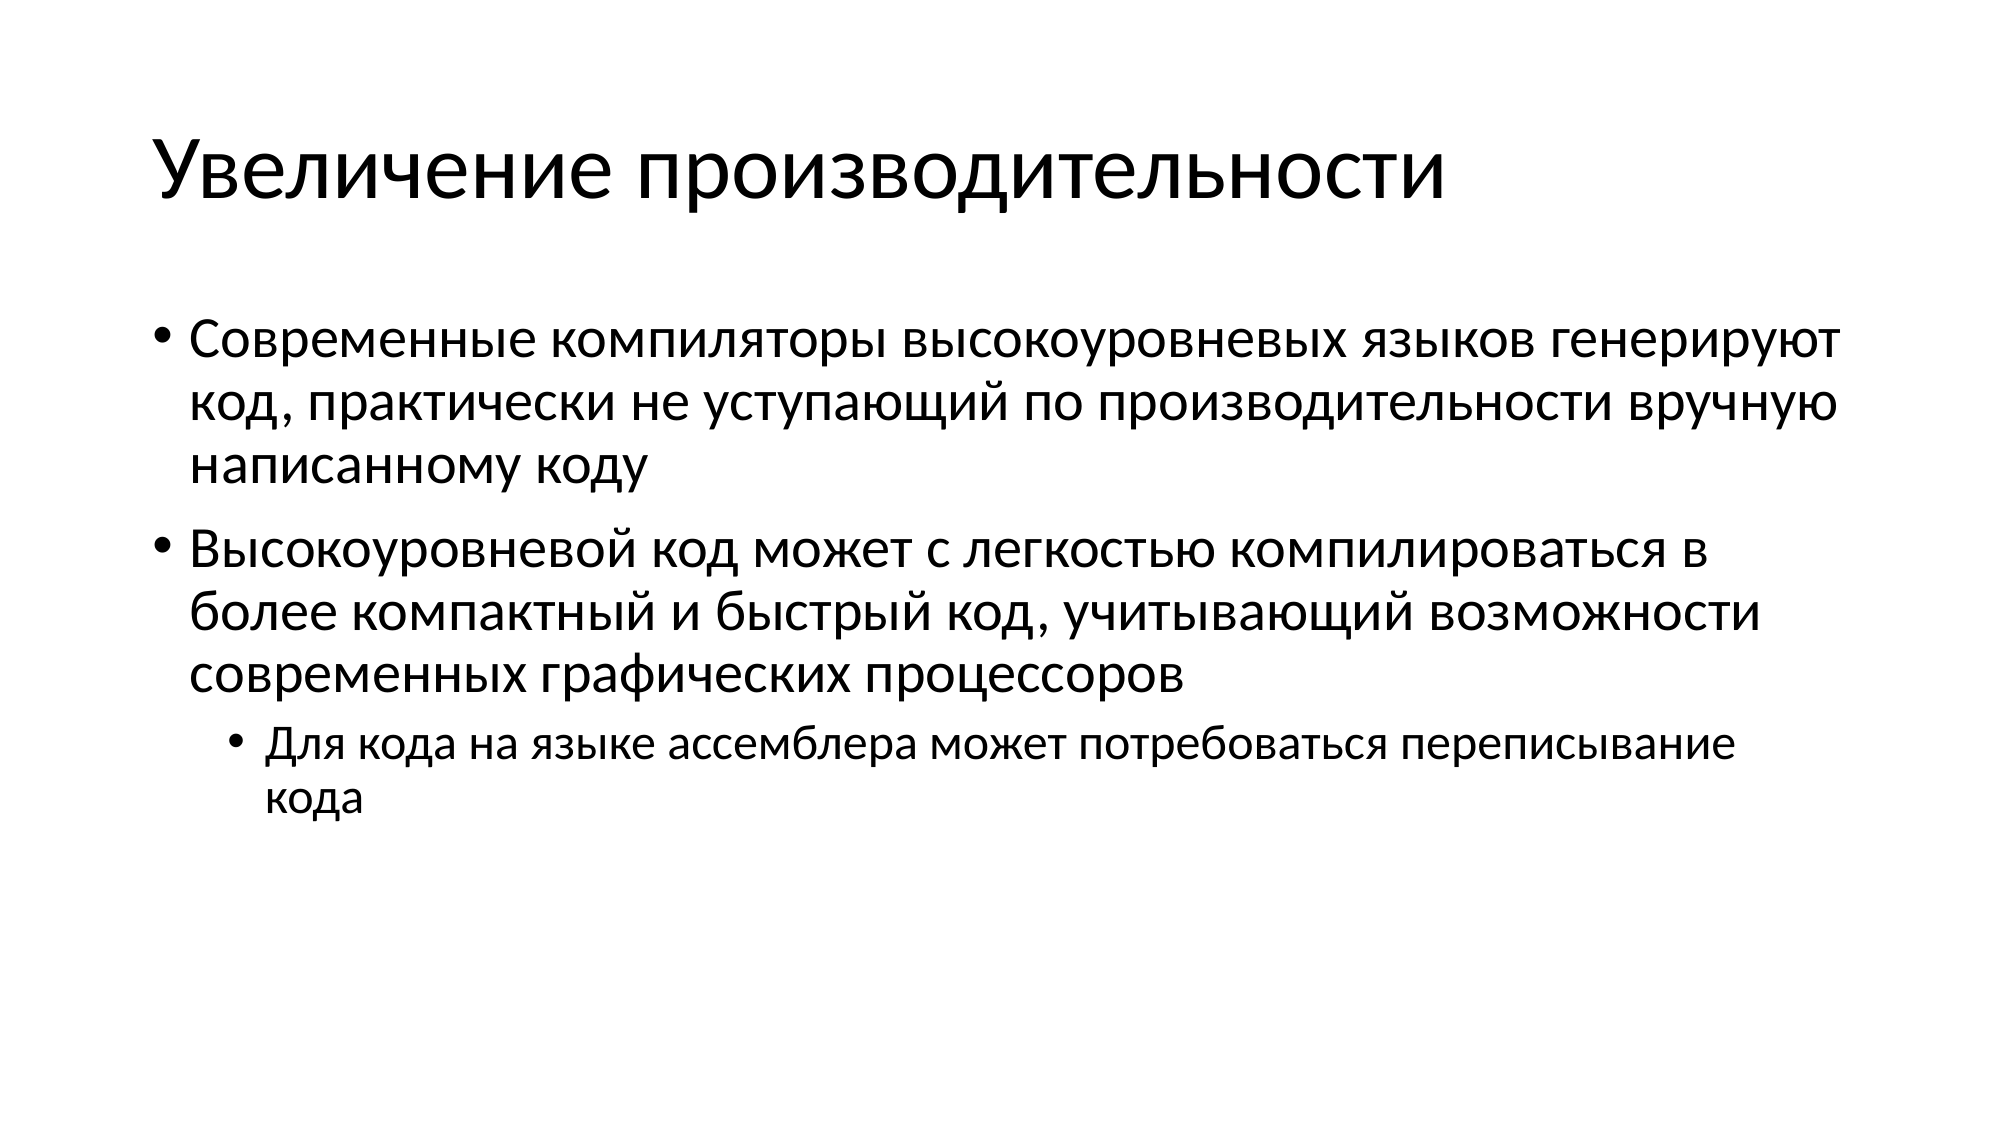

# Увеличение производительности
Современные компиляторы высокоуровневых языков генерируют код, практически не уступающий по производительности вручную написанному коду
Высокоуровневой код может с легкостью компилироваться в более компактный и быстрый код, учитывающий возможности современных графических процессоров
Для кода на языке ассемблера может потребоваться переписывание кода